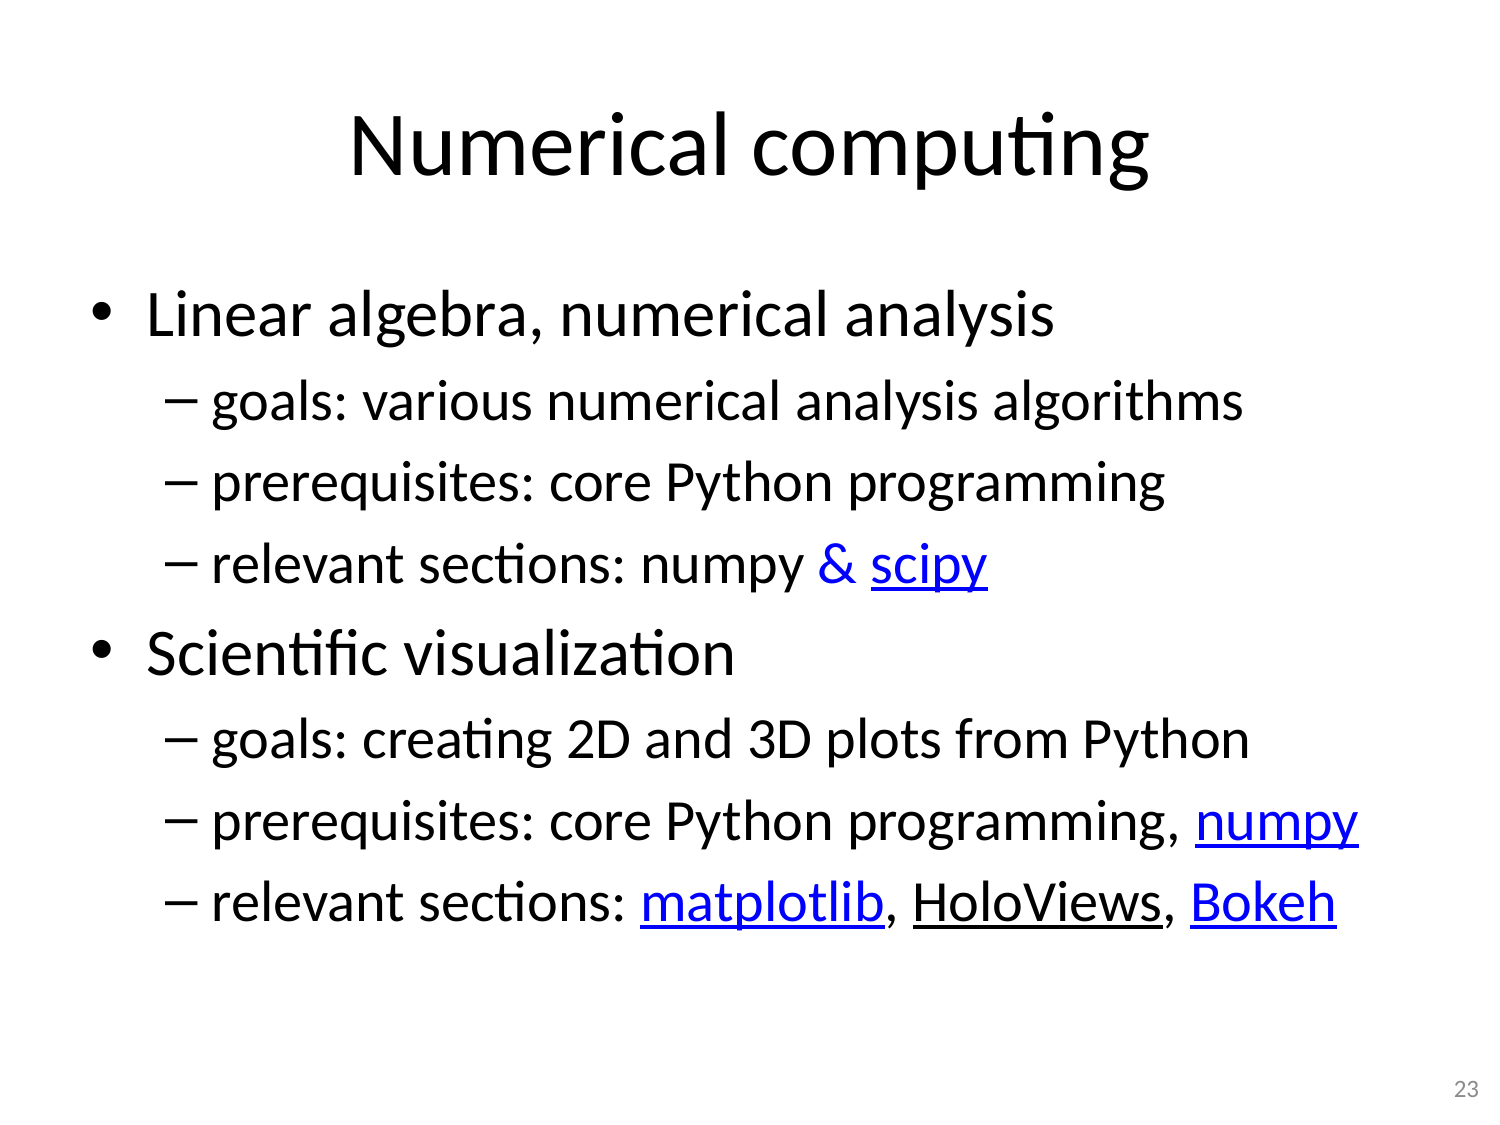

# Numerical computing
Linear algebra, numerical analysis
goals: various numerical analysis algorithms
prerequisites: core Python programming
relevant sections: numpy & scipy
Scientific visualization
goals: creating 2D and 3D plots from Python
prerequisites: core Python programming, numpy
relevant sections: matplotlib, HoloViews, Bokeh
23